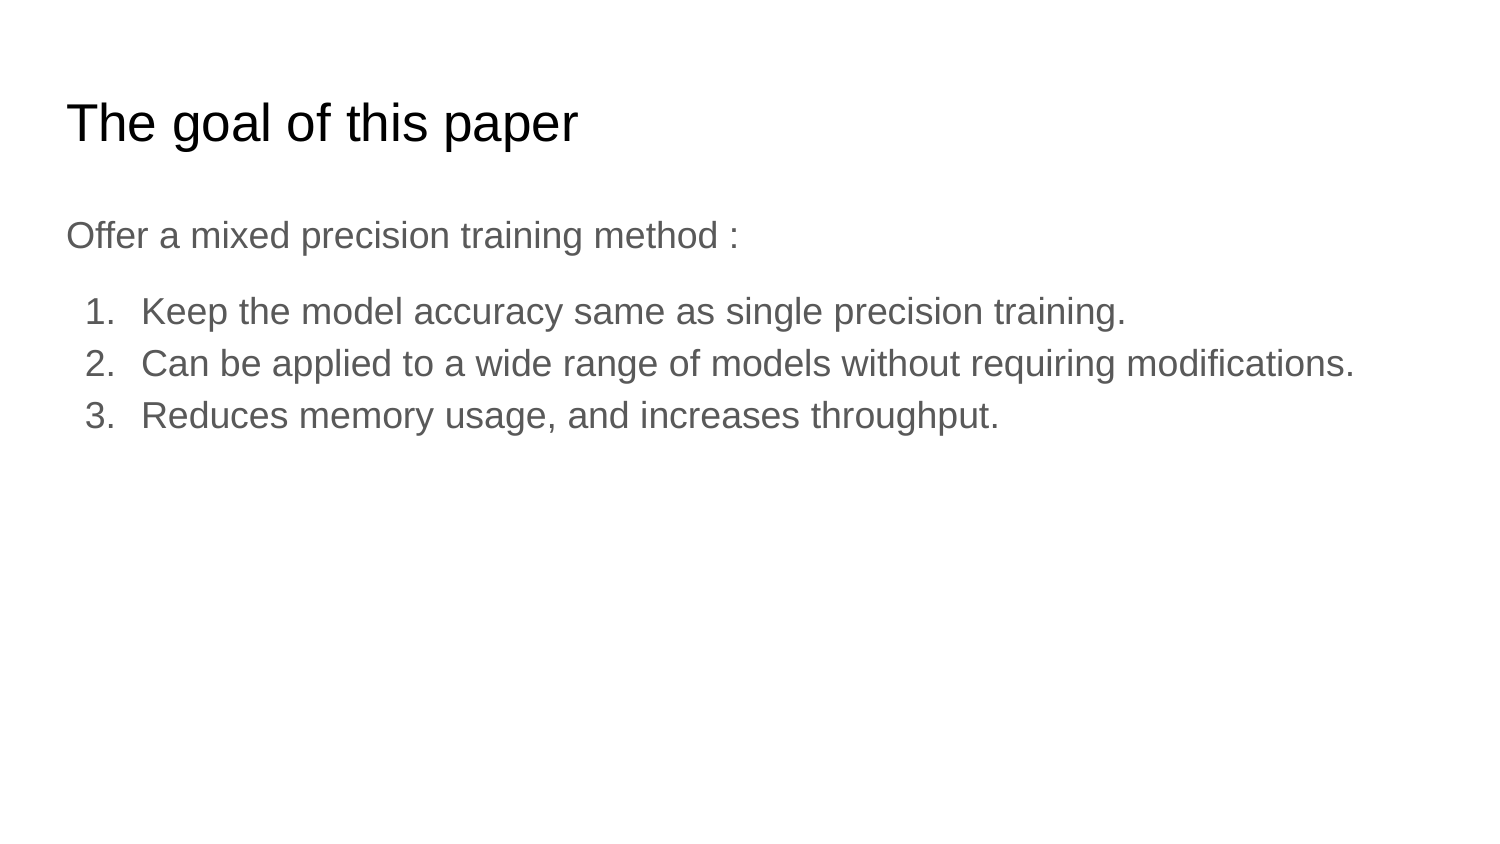

# The goal of this paper
Offer a mixed precision training method :
Keep the model accuracy same as single precision training.
Can be applied to a wide range of models without requiring modifications.
Reduces memory usage, and increases throughput.